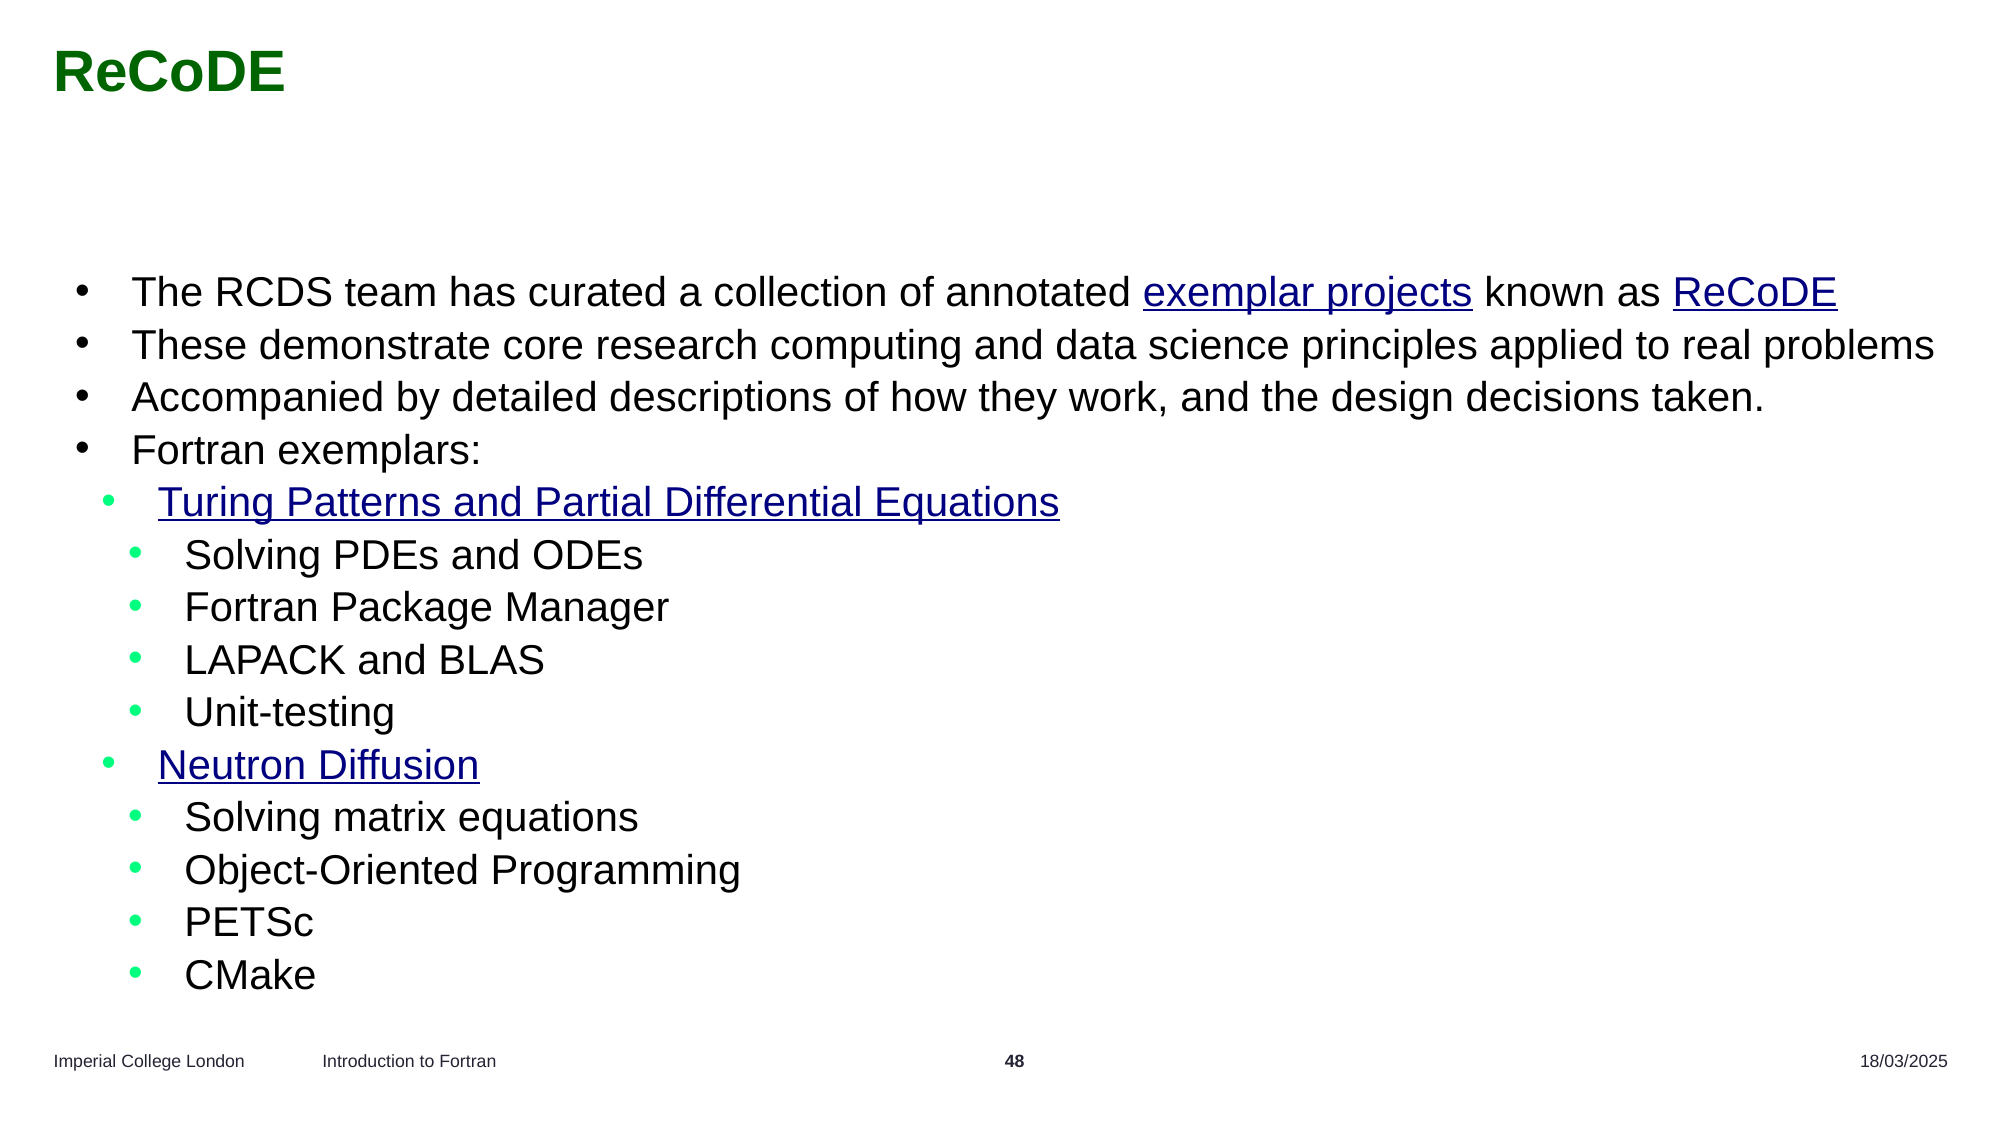

# ReCoDE
The RCDS team has curated a collection of annotated exemplar projects known as ReCoDE
These demonstrate core research computing and data science principles applied to real problems
Accompanied by detailed descriptions of how they work, and the design decisions taken.
Fortran exemplars:
Turing Patterns and Partial Differential Equations
Solving PDEs and ODEs
Fortran Package Manager
LAPACK and BLAS
Unit-testing
Neutron Diffusion
Solving matrix equations
Object-Oriented Programming
PETSc
CMake
Introduction to Fortran
48
18/03/2025